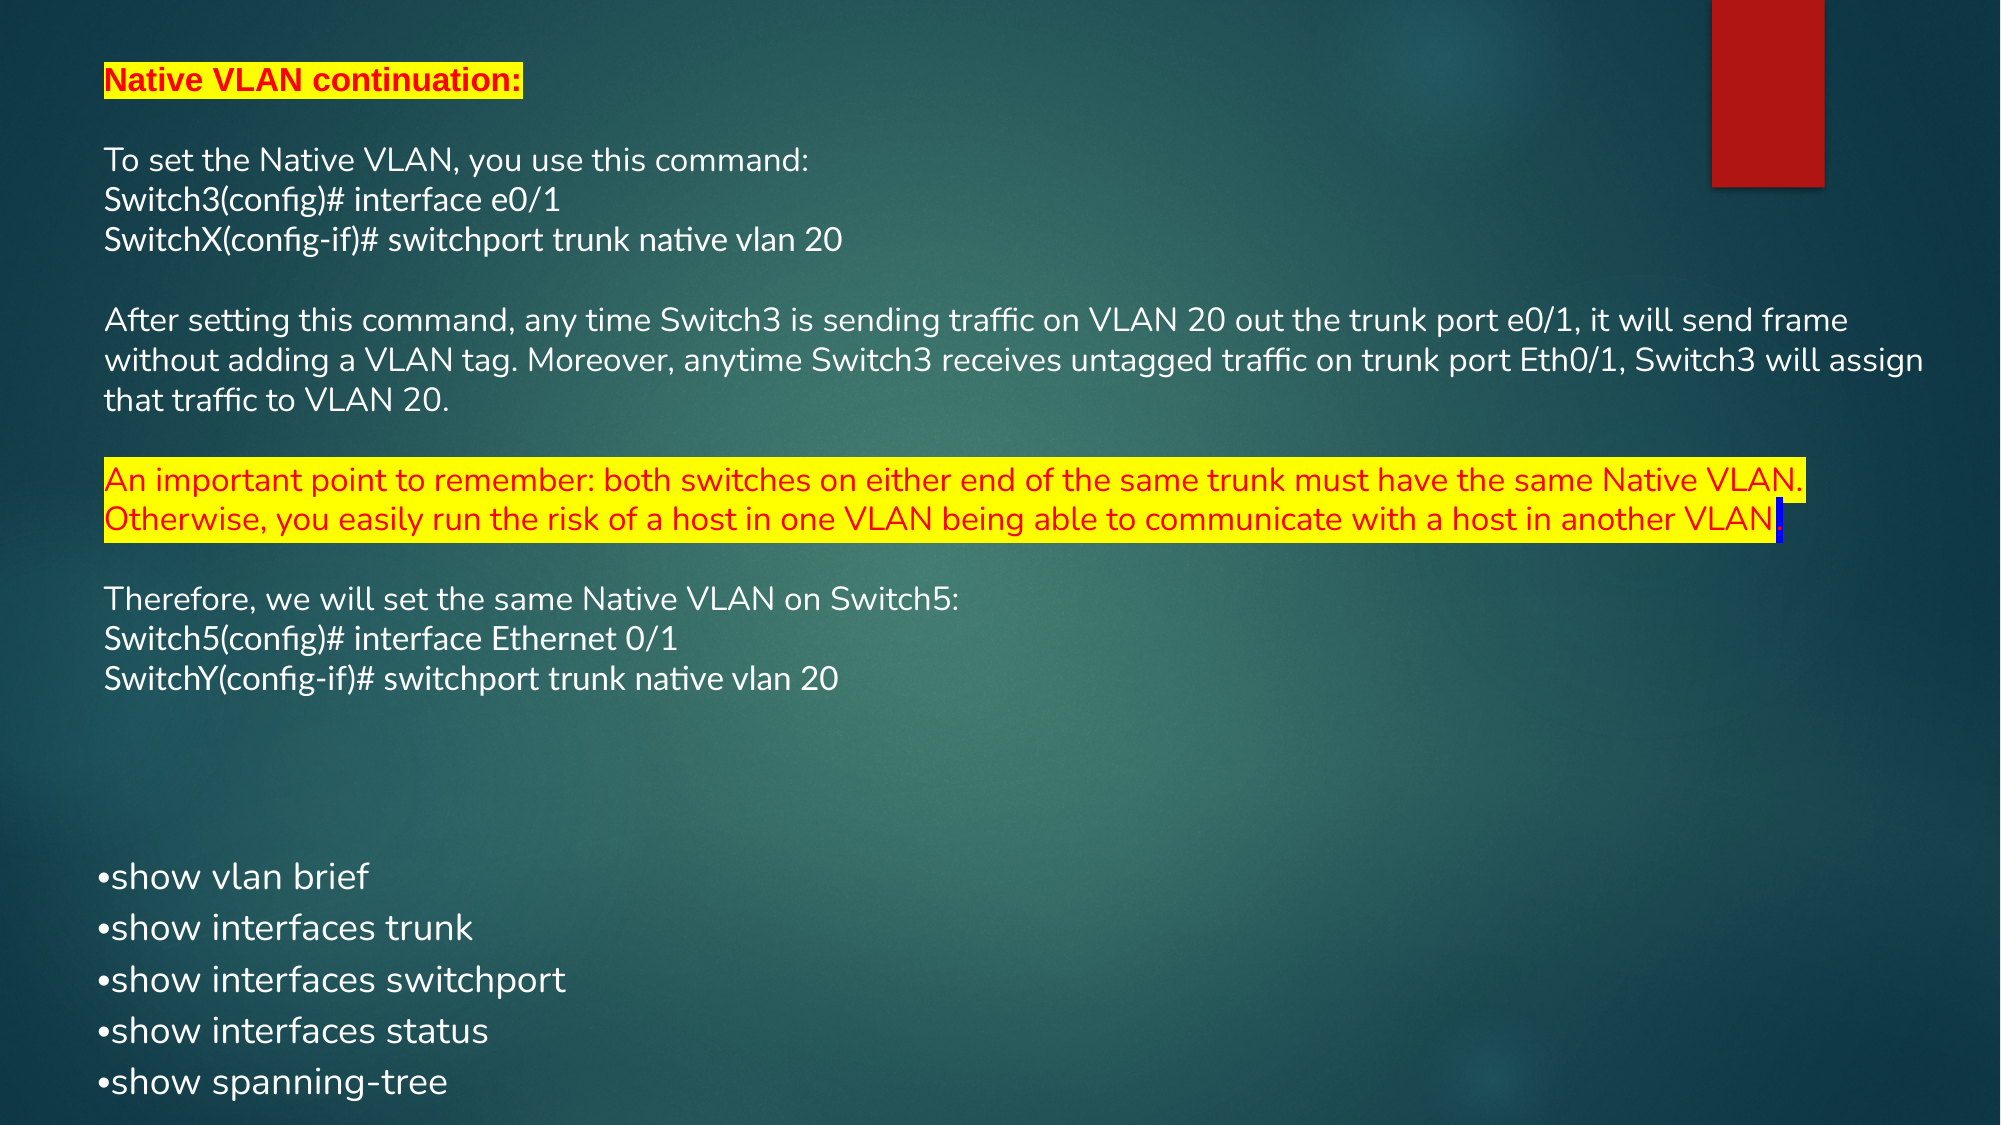

Native VLAN continuation:

To set the Native VLAN, you use this command:
Switch3(config)# interface e0/1
SwitchX(config-if)# switchport trunk native vlan 20

After setting this command, any time Switch3 is sending traffic on VLAN 20 out the trunk port e0/1, it will send frame without adding a VLAN tag. Moreover, anytime Switch3 receives untagged traffic on trunk port Eth0/1, Switch3 will assign that traffic to VLAN 20.

An important point to remember: both switches on either end of the same trunk must have the same Native VLAN. Otherwise, you easily run the risk of a host in one VLAN being able to communicate with a host in another VLAN.

Therefore, we will set the same Native VLAN on Switch5:
Switch5(config)# interface Ethernet 0/1
SwitchY(config-if)# switchport trunk native vlan 20

show vlan brief
show interfaces trunk
show interfaces switchport
show interfaces status
show spanning-tree